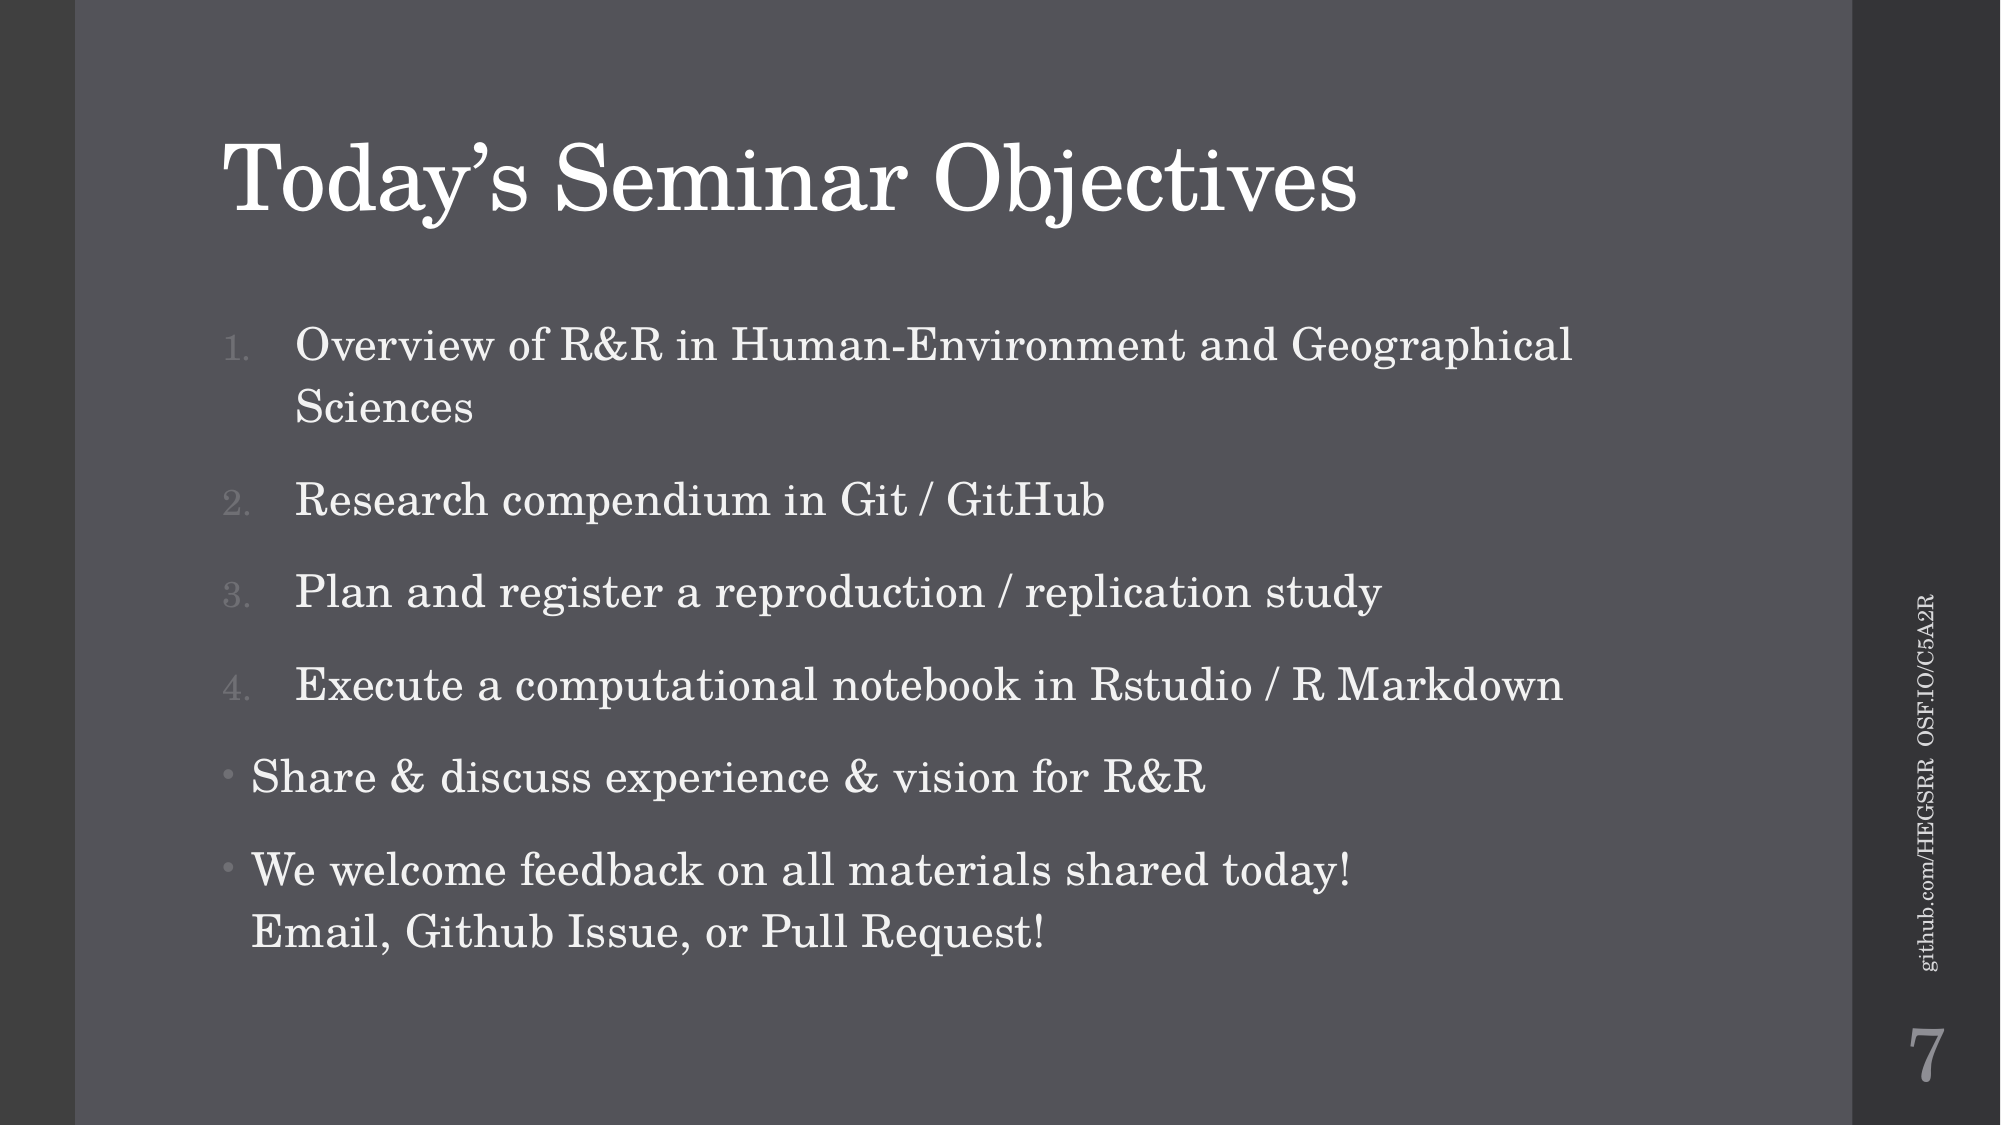

# Today’s Seminar Objectives
Overview of R&R in Human-Environment and Geographical Sciences
Research compendium in Git / GitHub
Plan and register a reproduction / replication study
Execute a computational notebook in Rstudio / R Markdown
Share & discuss experience & vision for R&R
We welcome feedback on all materials shared today!
Email, Github Issue, or Pull Request!

github.com/HEGSRR  OSF.IO/C5A2R
7